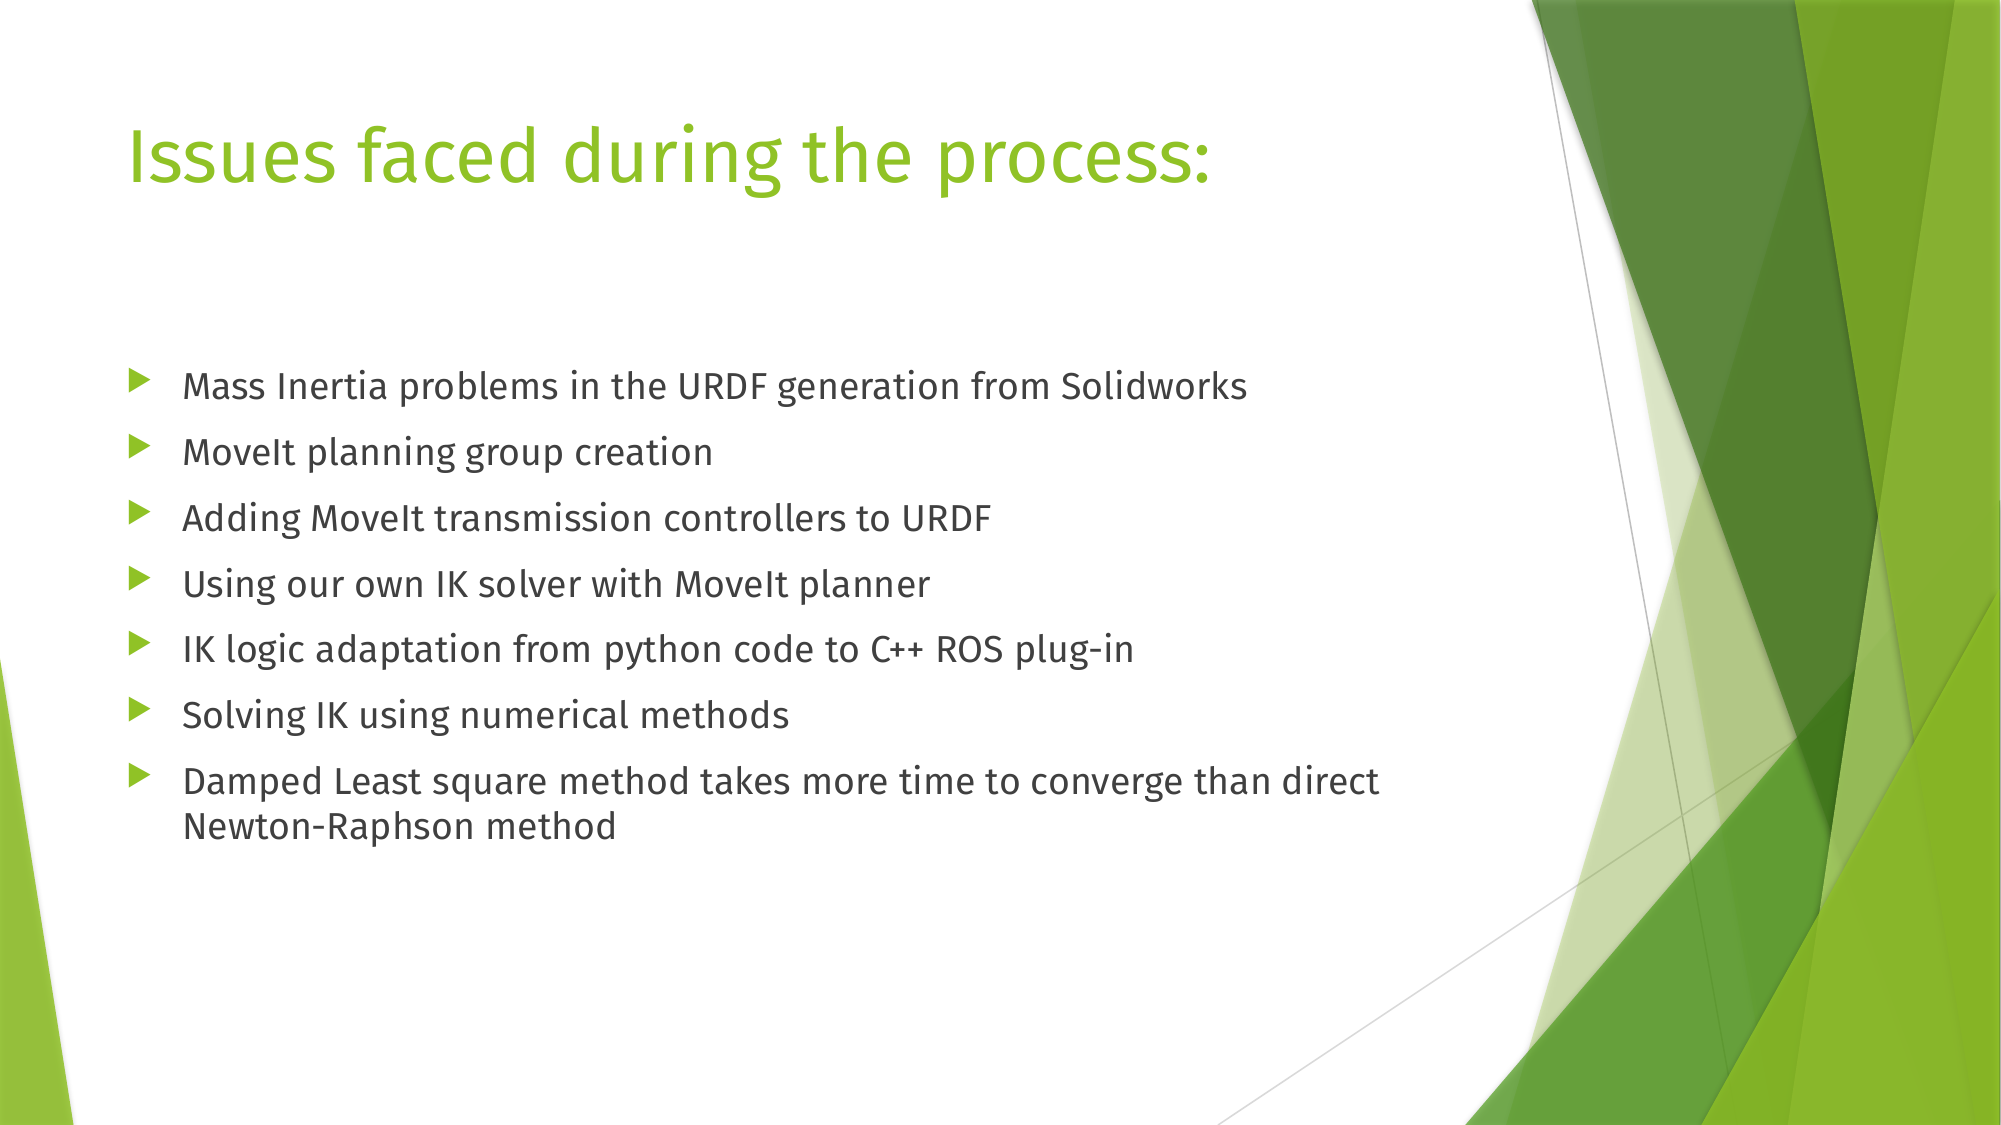

# Issues faced during the process:
Mass Inertia problems in the URDF generation from Solidworks
MoveIt planning group creation
Adding MoveIt transmission controllers to URDF
Using our own IK solver with MoveIt planner
IK logic adaptation from python code to C++ ROS plug-in
Solving IK using numerical methods
Damped Least square method takes more time to converge than direct Newton-Raphson method